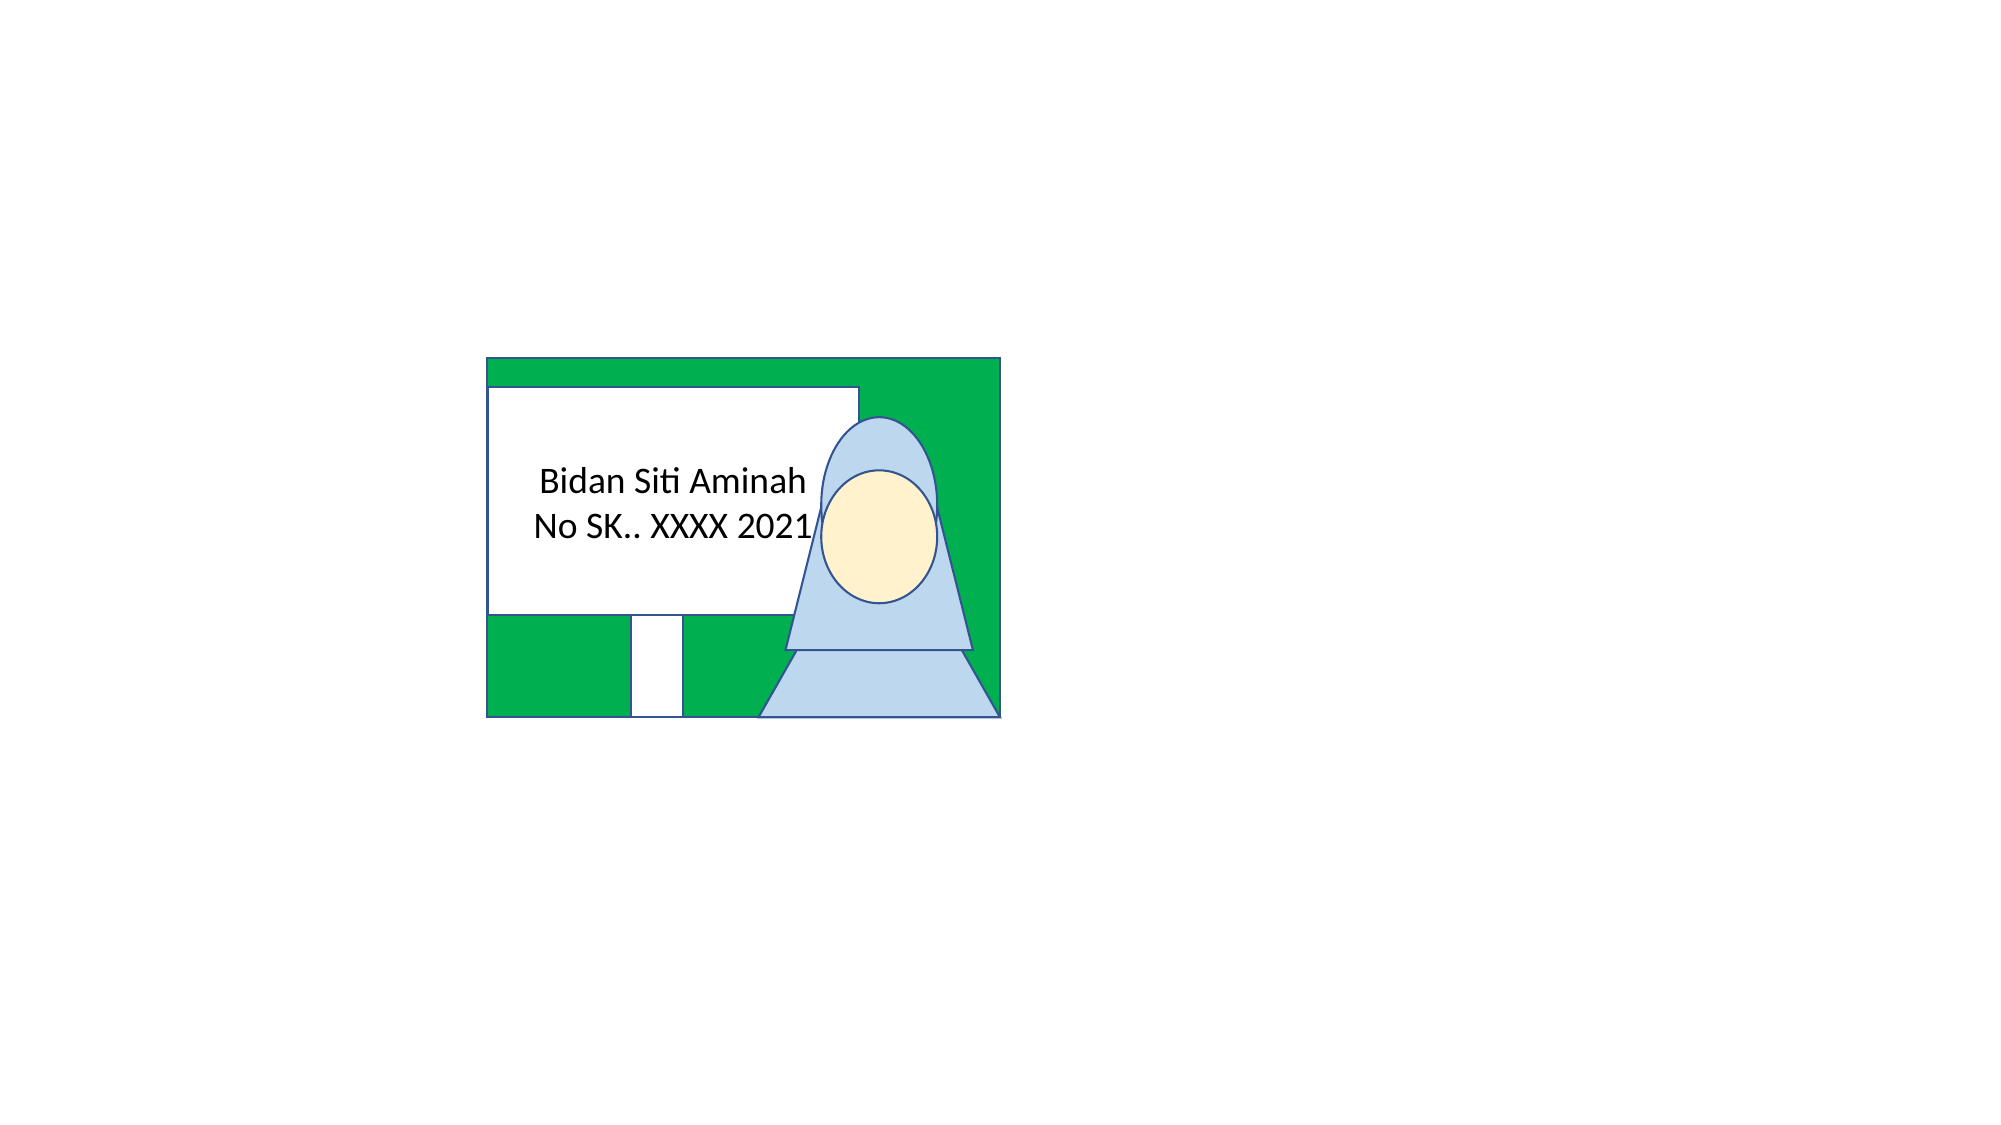

#

Bidan Siti Aminah
No SK.. XXXX 2021